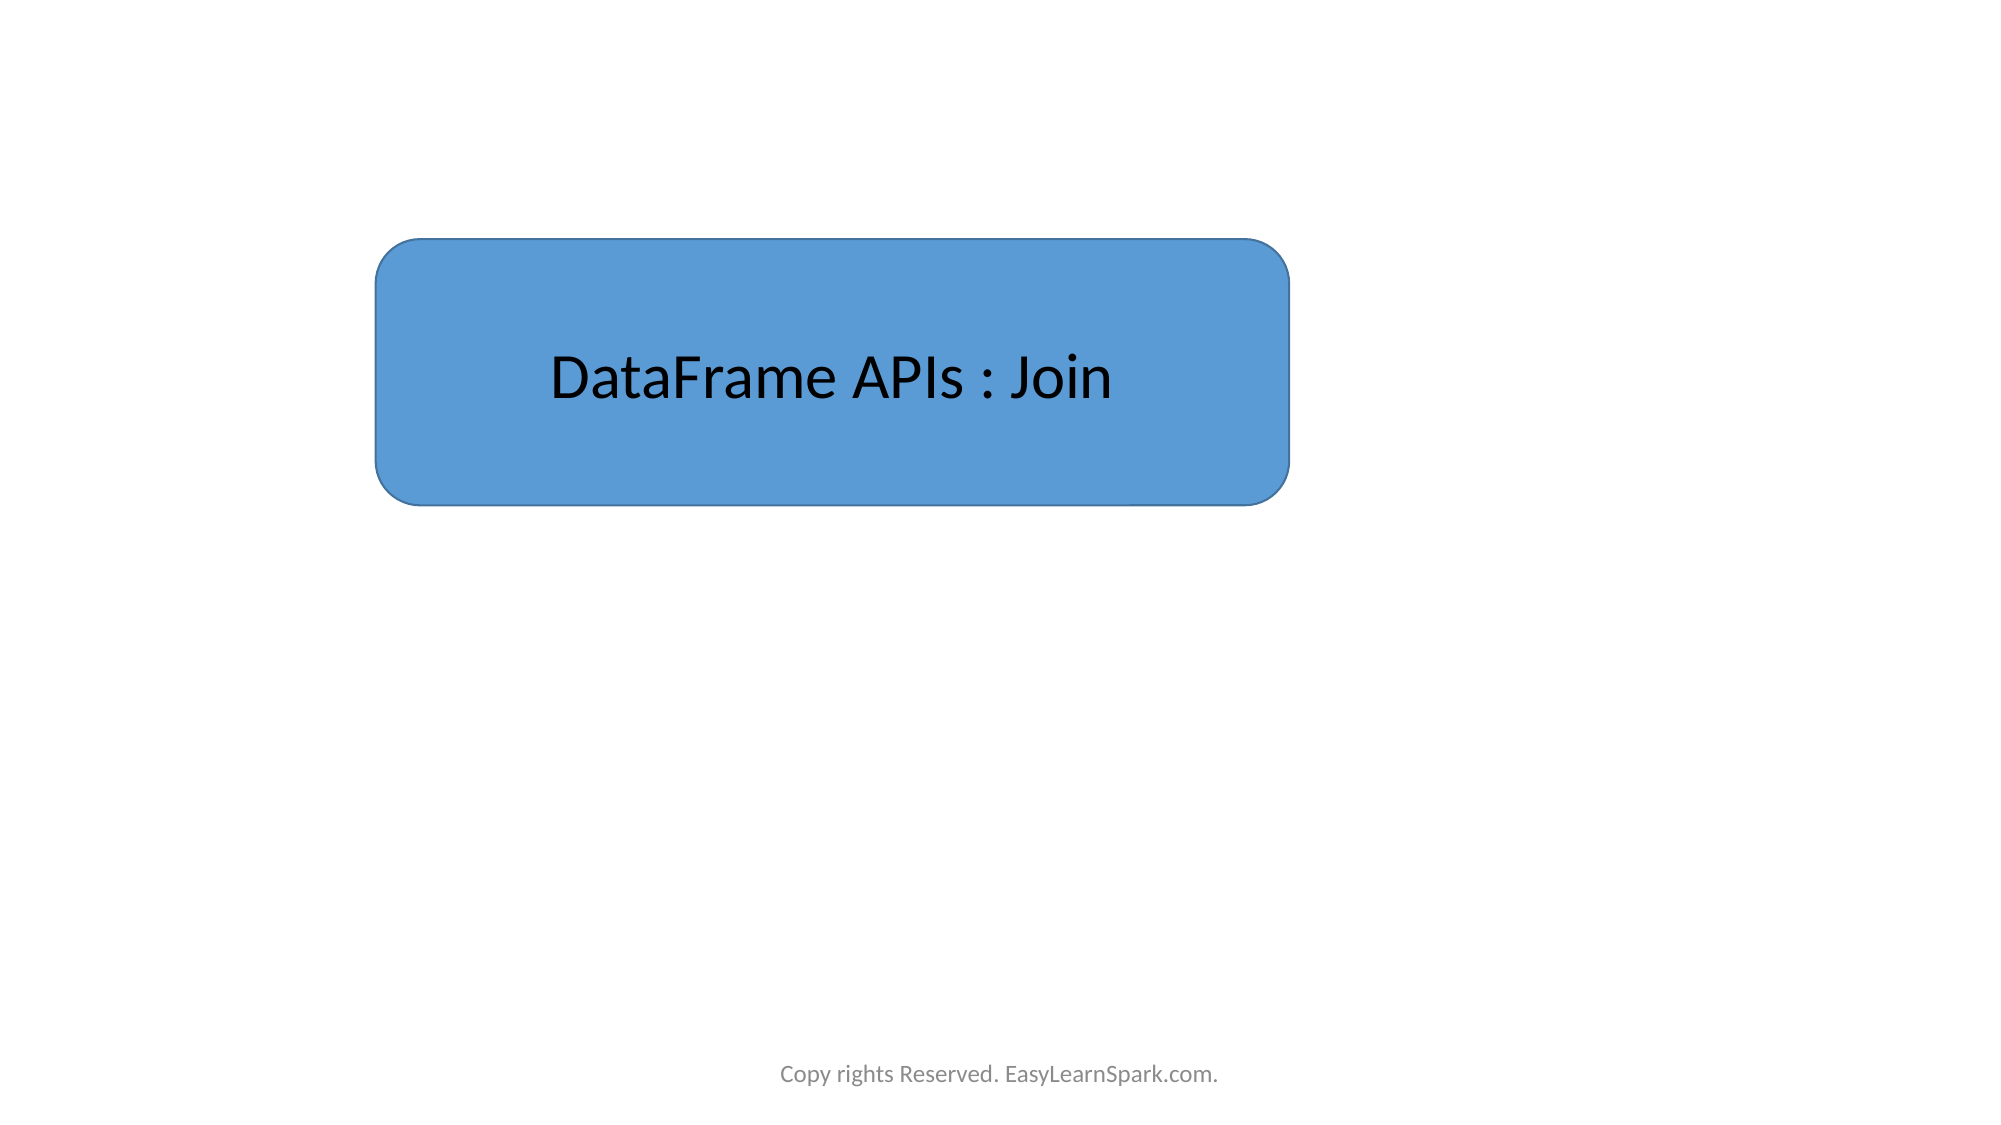

DataFrame APIs : Join
Copy rights Reserved. EasyLearnSpark.com.